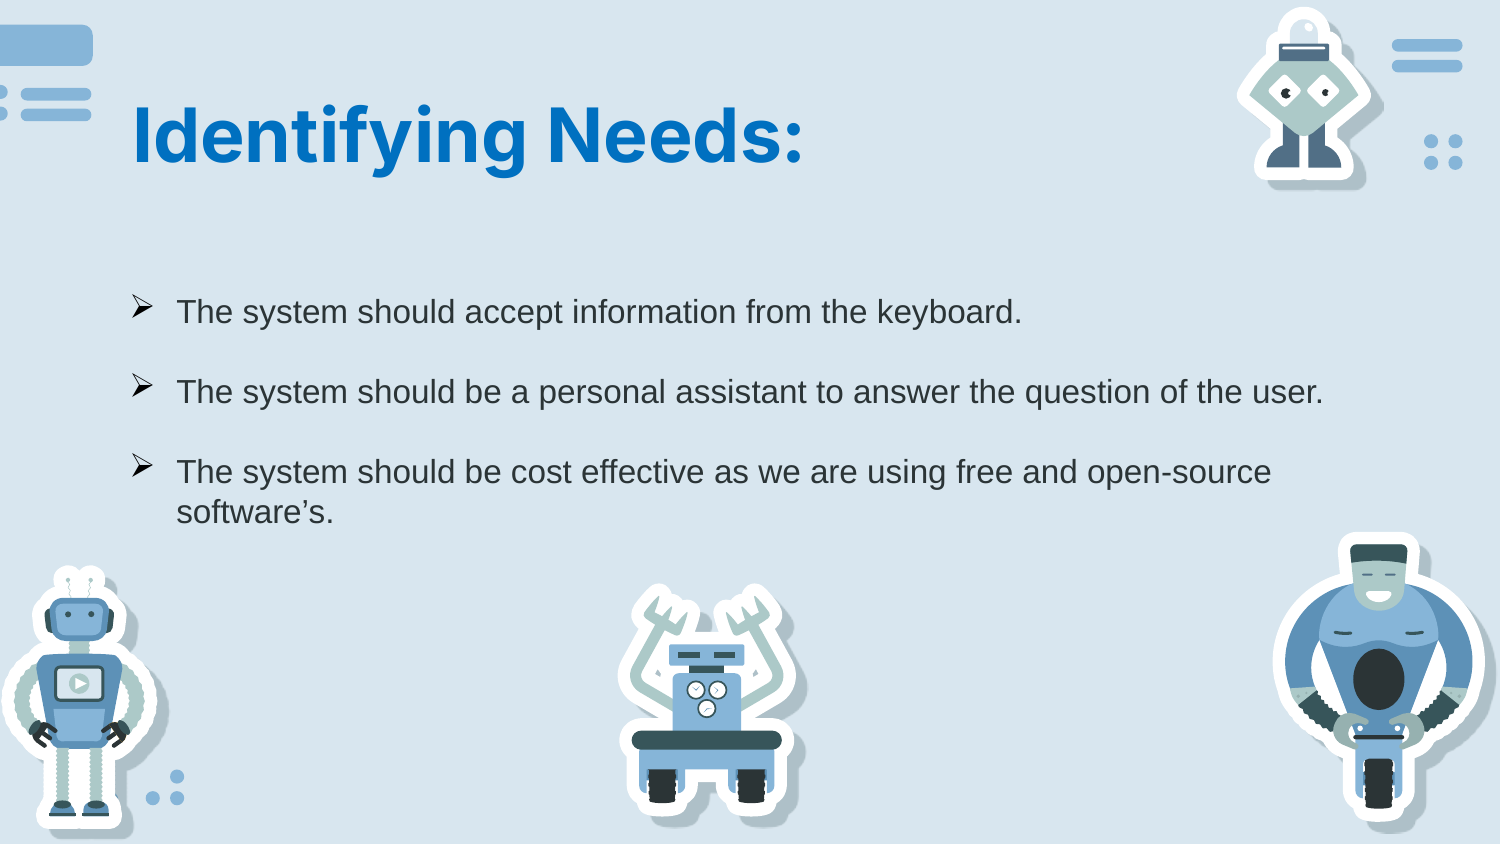

# Identifying Needs:
The system should accept information from the keyboard.

The system should be a personal assistant to answer the question of the user.

The system should be cost effective as we are using free and open-source software’s.